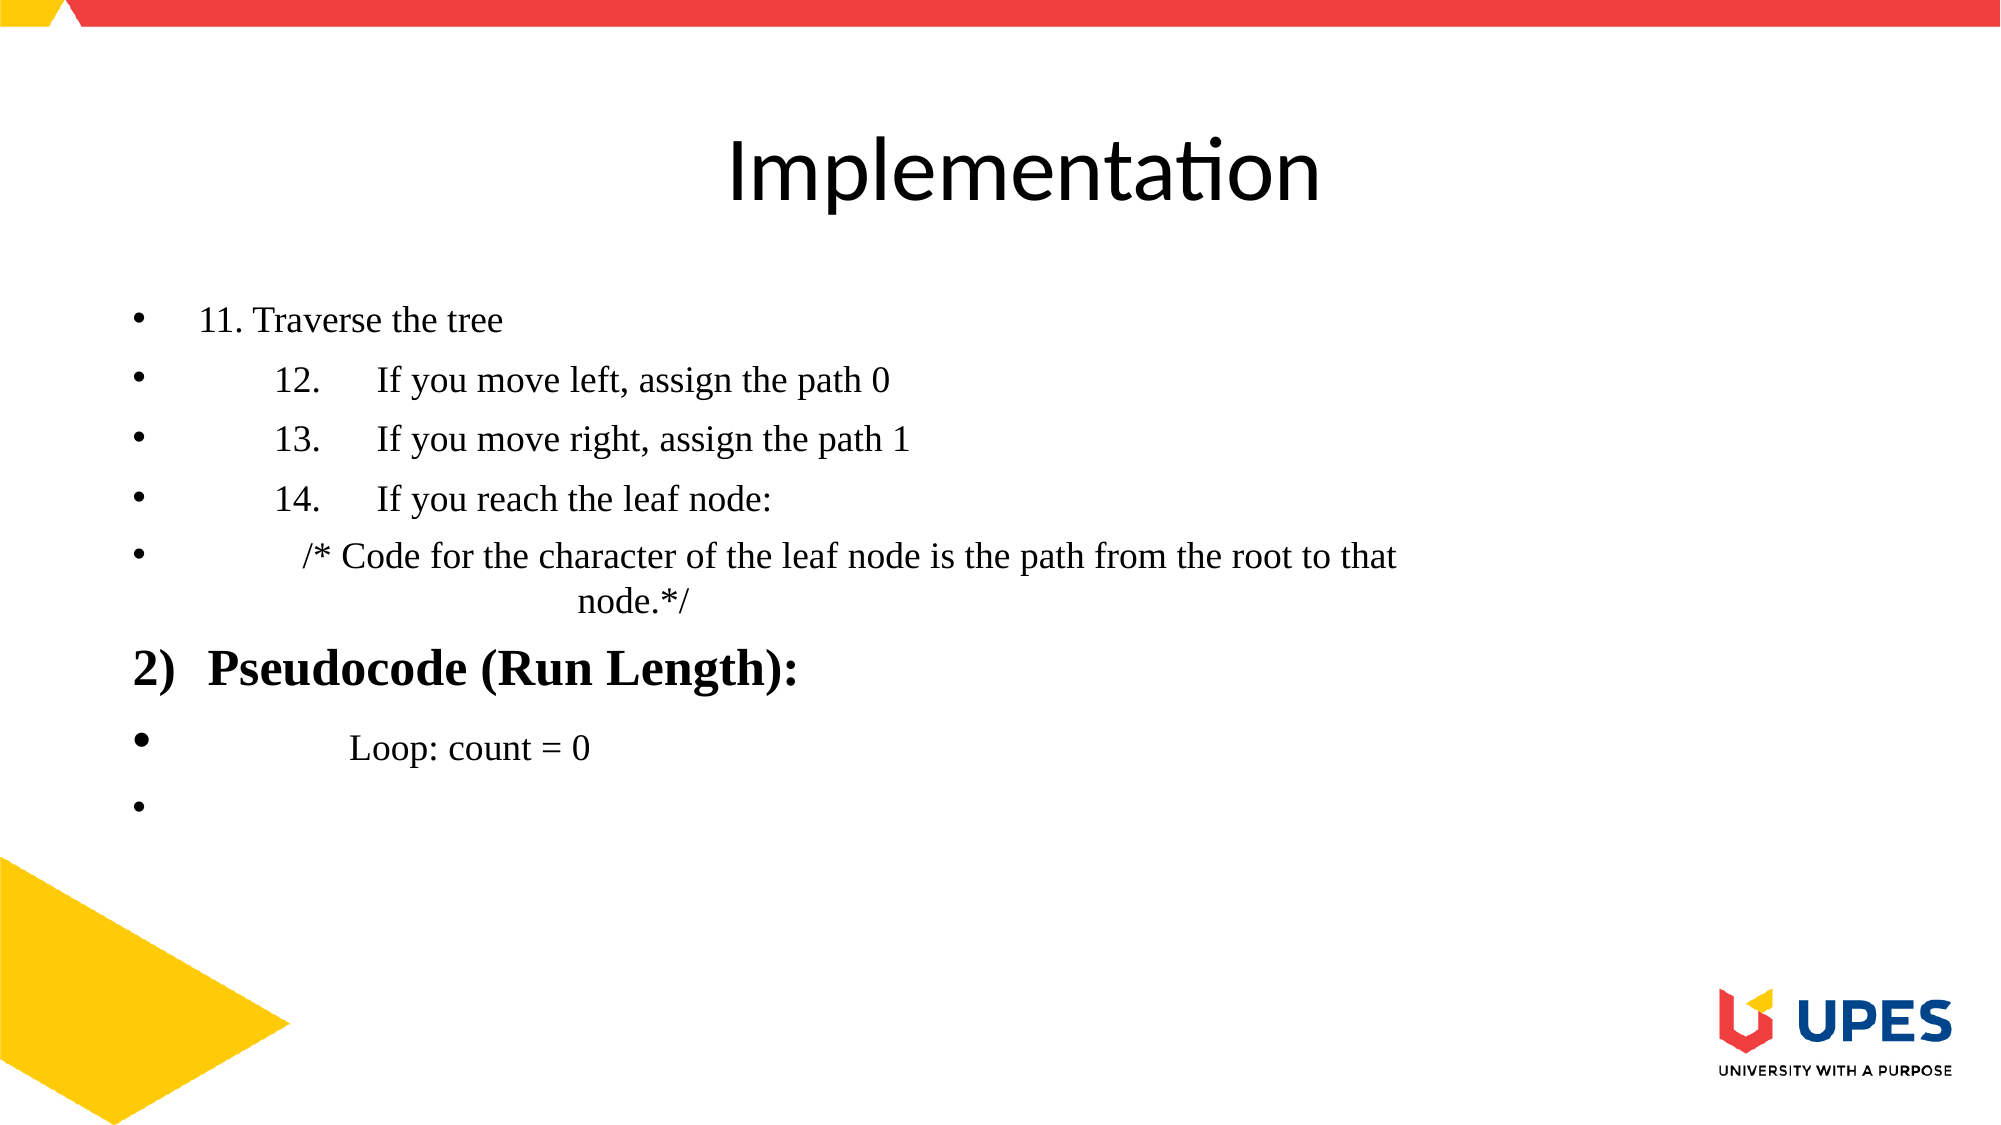

# Implementation
 11. Traverse the tree
         12.	    If you move left, assign the path 0
         13.	    If you move right, assign the path 1
         14.	    If you reach the leaf node:
            /* Code for the character of the leaf node is the path from the root to that                                                                                                node.*/
Pseudocode (Run Length):
      	 Loop: count = 0